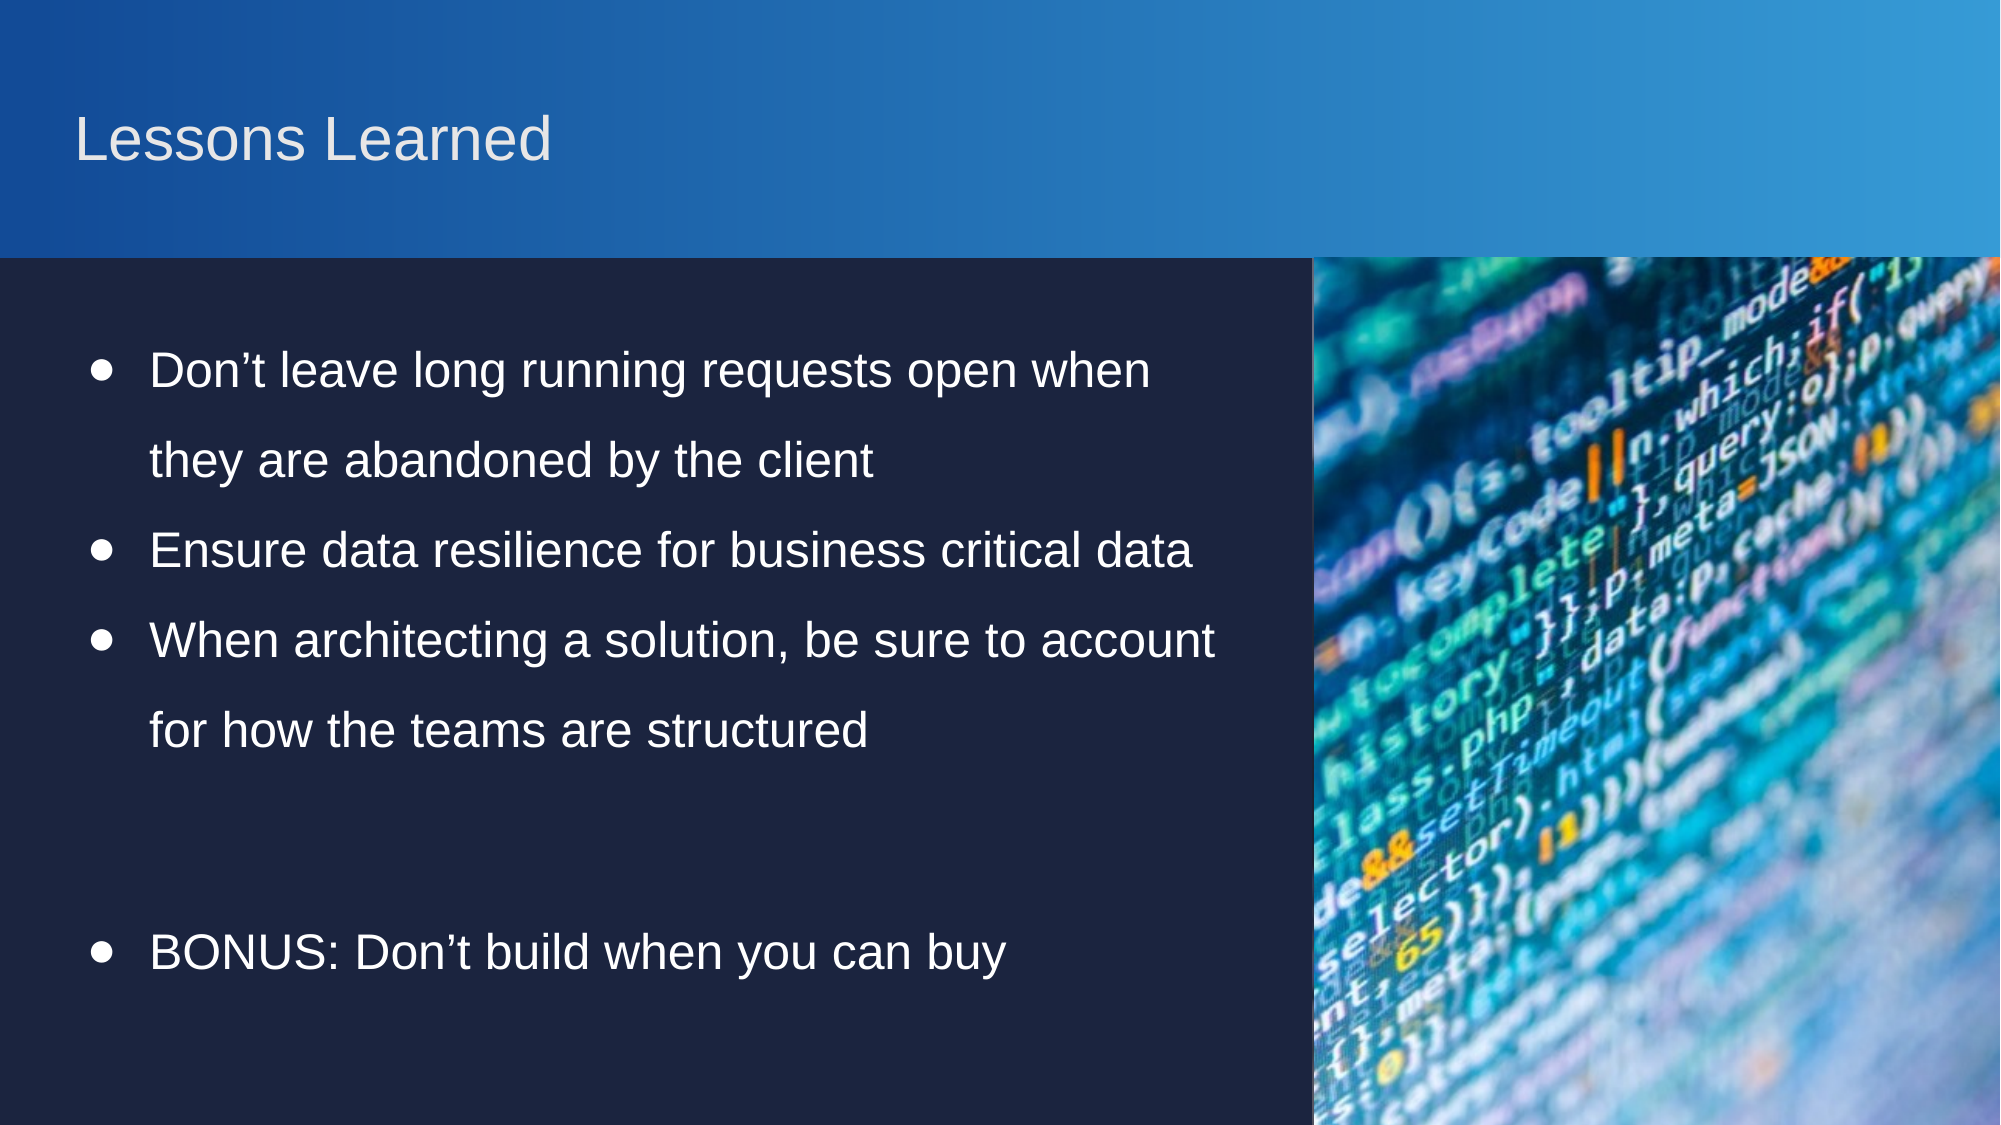

# Lessons Learned
Don’t leave long running requests open when they are abandoned by the client
Ensure data resilience for business critical data
When architecting a solution, be sure to account for how the teams are structured

BONUS: Don’t build when you can buy